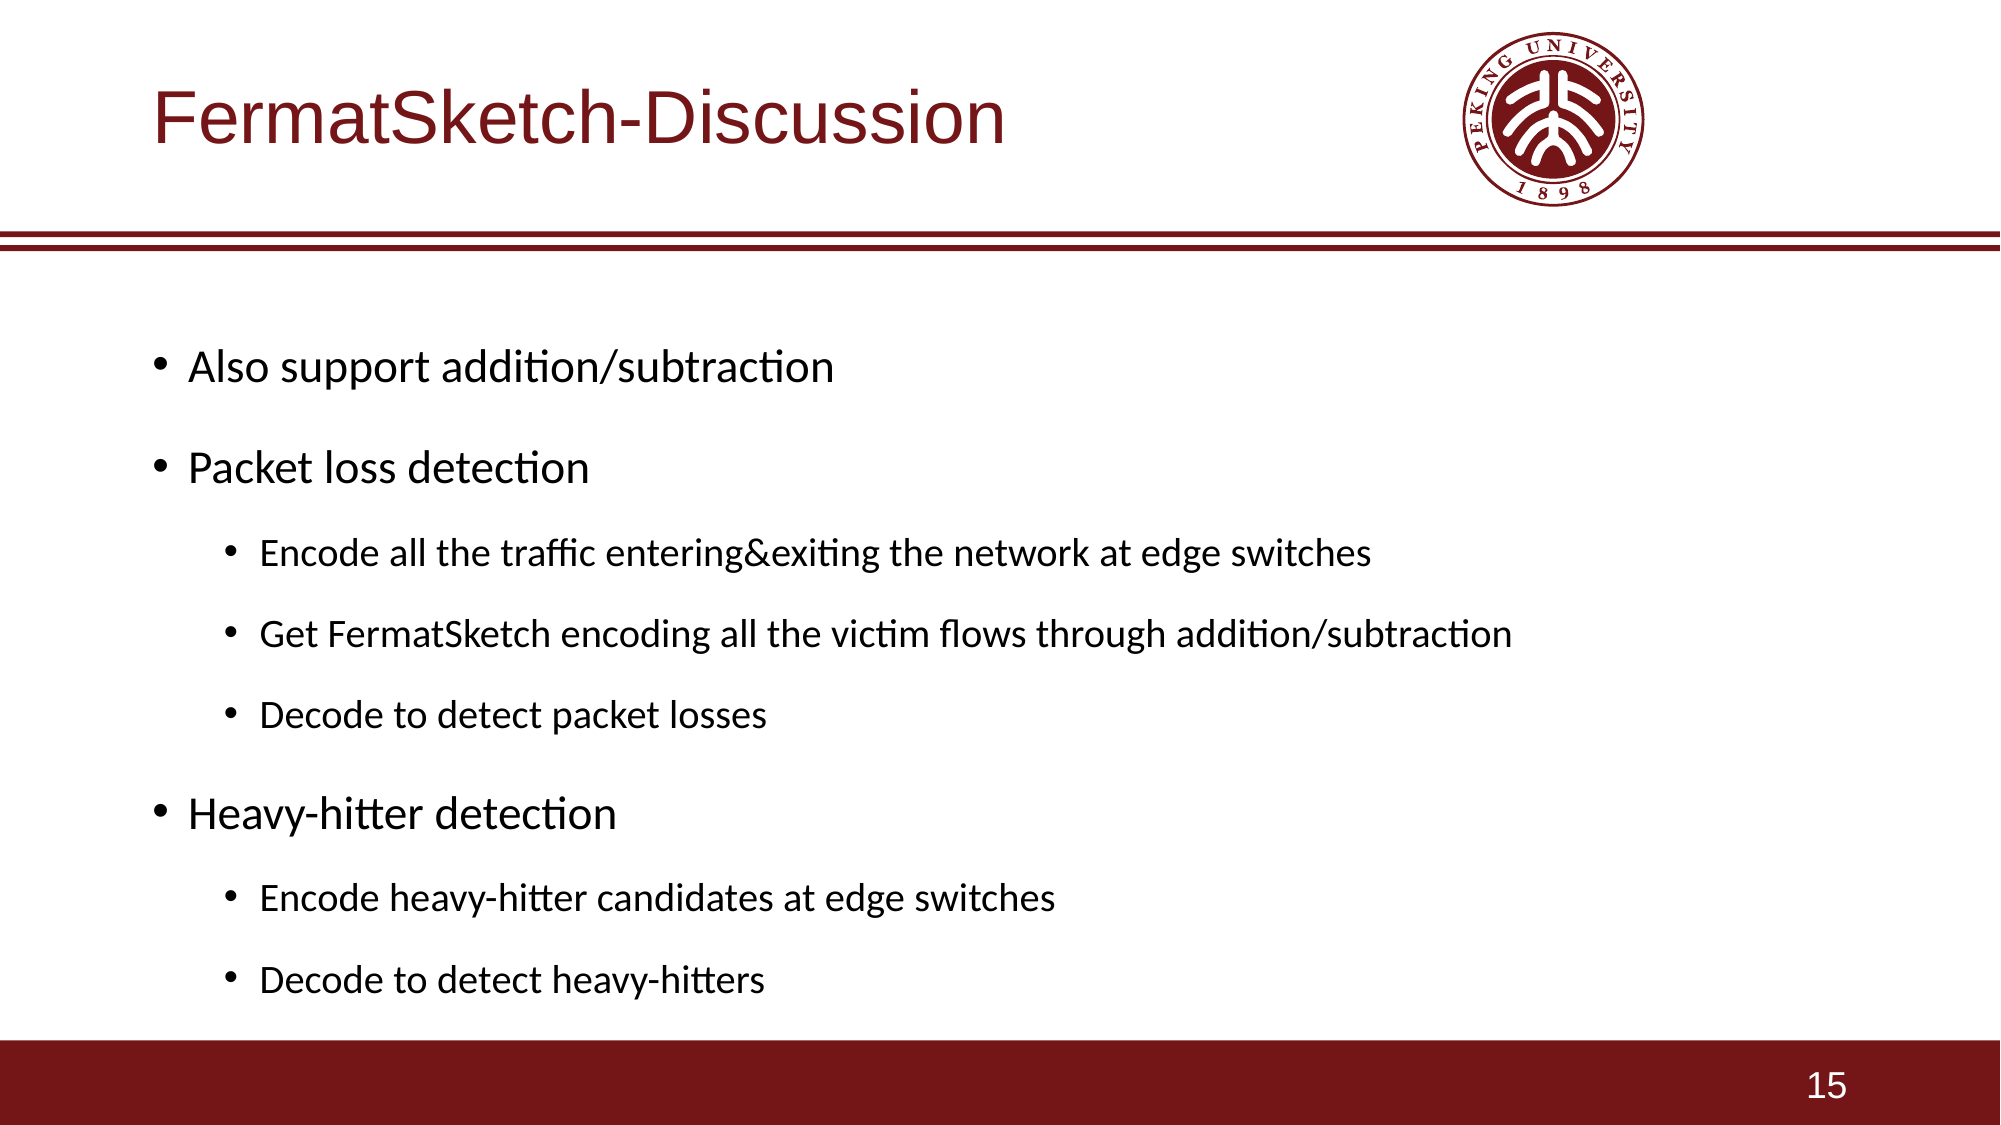

# FermatSketch-Discussion
Also support addition/subtraction
Packet loss detection
Encode all the traffic entering&exiting the network at edge switches
Get FermatSketch encoding all the victim flows through addition/subtraction
Decode to detect packet losses
Heavy-hitter detection
Encode heavy-hitter candidates at edge switches
Decode to detect heavy-hitters

15